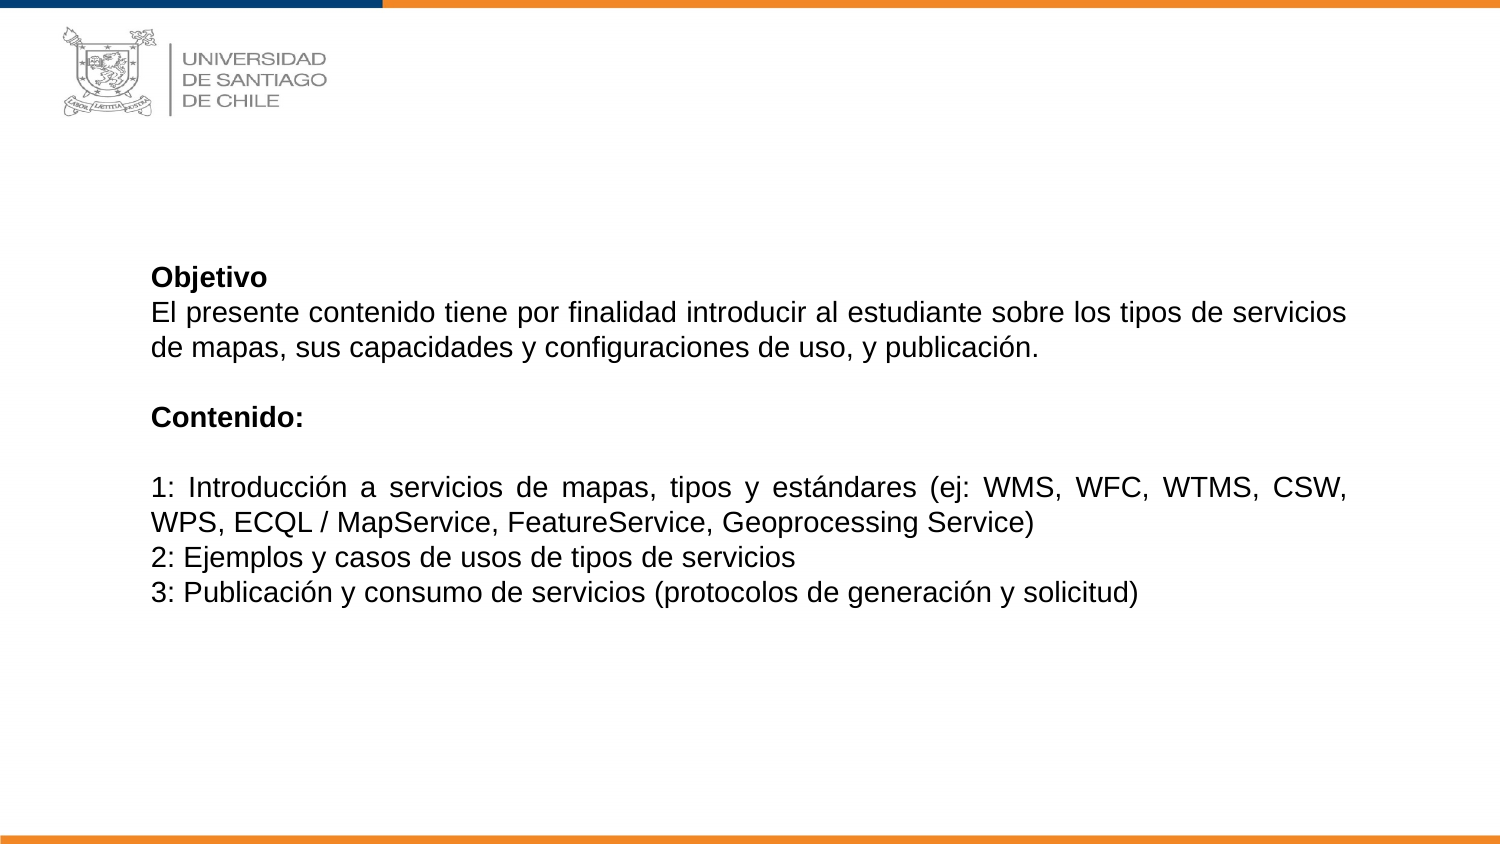

Objetivo
El presente contenido tiene por finalidad introducir al estudiante sobre los tipos de servicios de mapas, sus capacidades y configuraciones de uso, y publicación.

Contenido:

1: Introducción a servicios de mapas, tipos y estándares (ej: WMS, WFC, WTMS, CSW, WPS, ECQL / MapService, FeatureService, Geoprocessing Service)
2: Ejemplos y casos de usos de tipos de servicios
3: Publicación y consumo de servicios (protocolos de generación y solicitud)